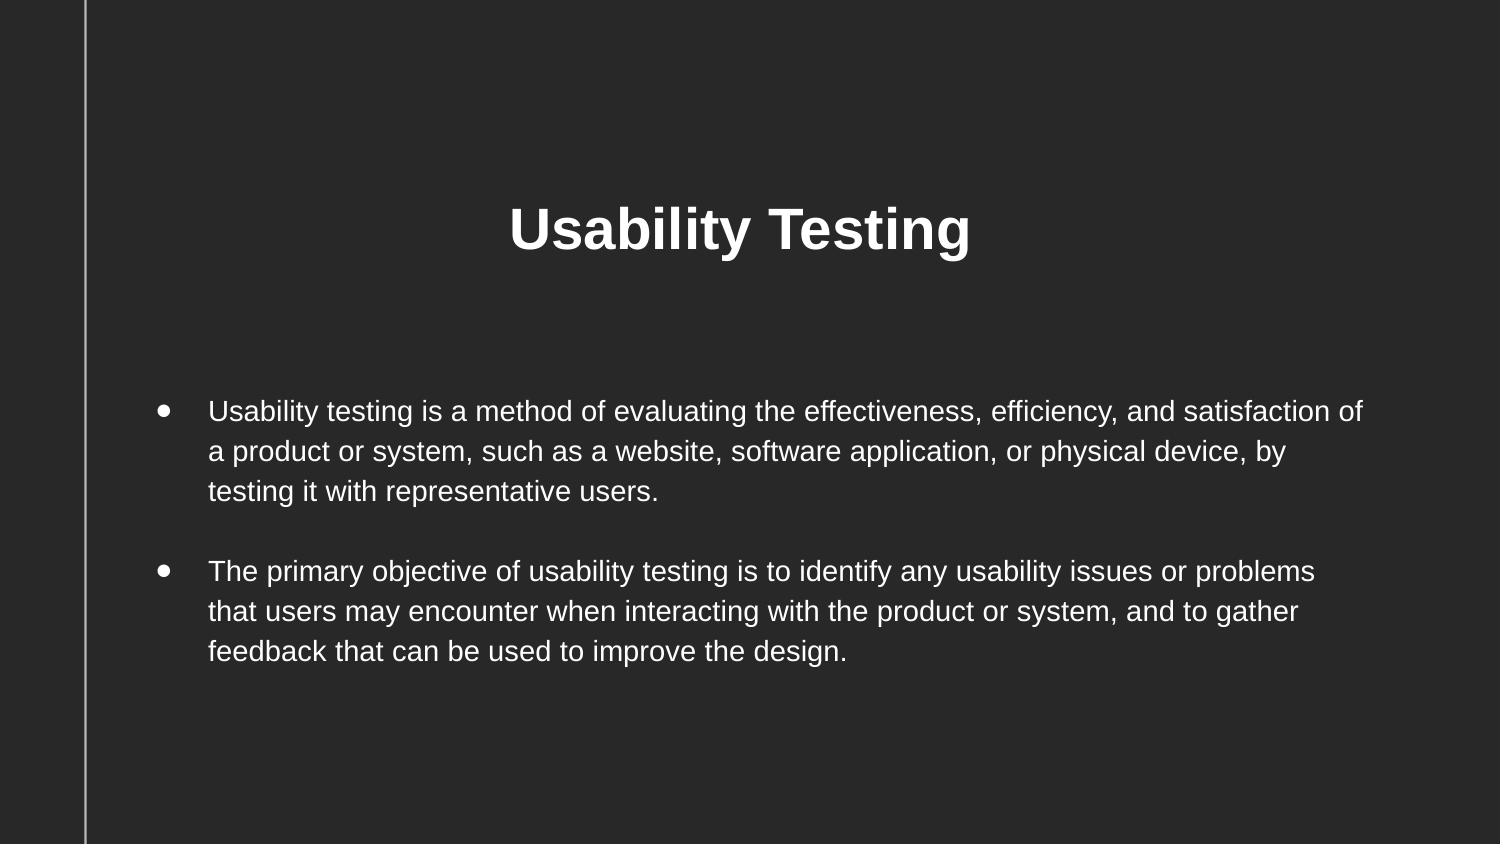

# Usability Testing
Usability testing is a method of evaluating the effectiveness, efficiency, and satisfaction of a product or system, such as a website, software application, or physical device, by testing it with representative users.

The primary objective of usability testing is to identify any usability issues or problems that users may encounter when interacting with the product or system, and to gather feedback that can be used to improve the design.